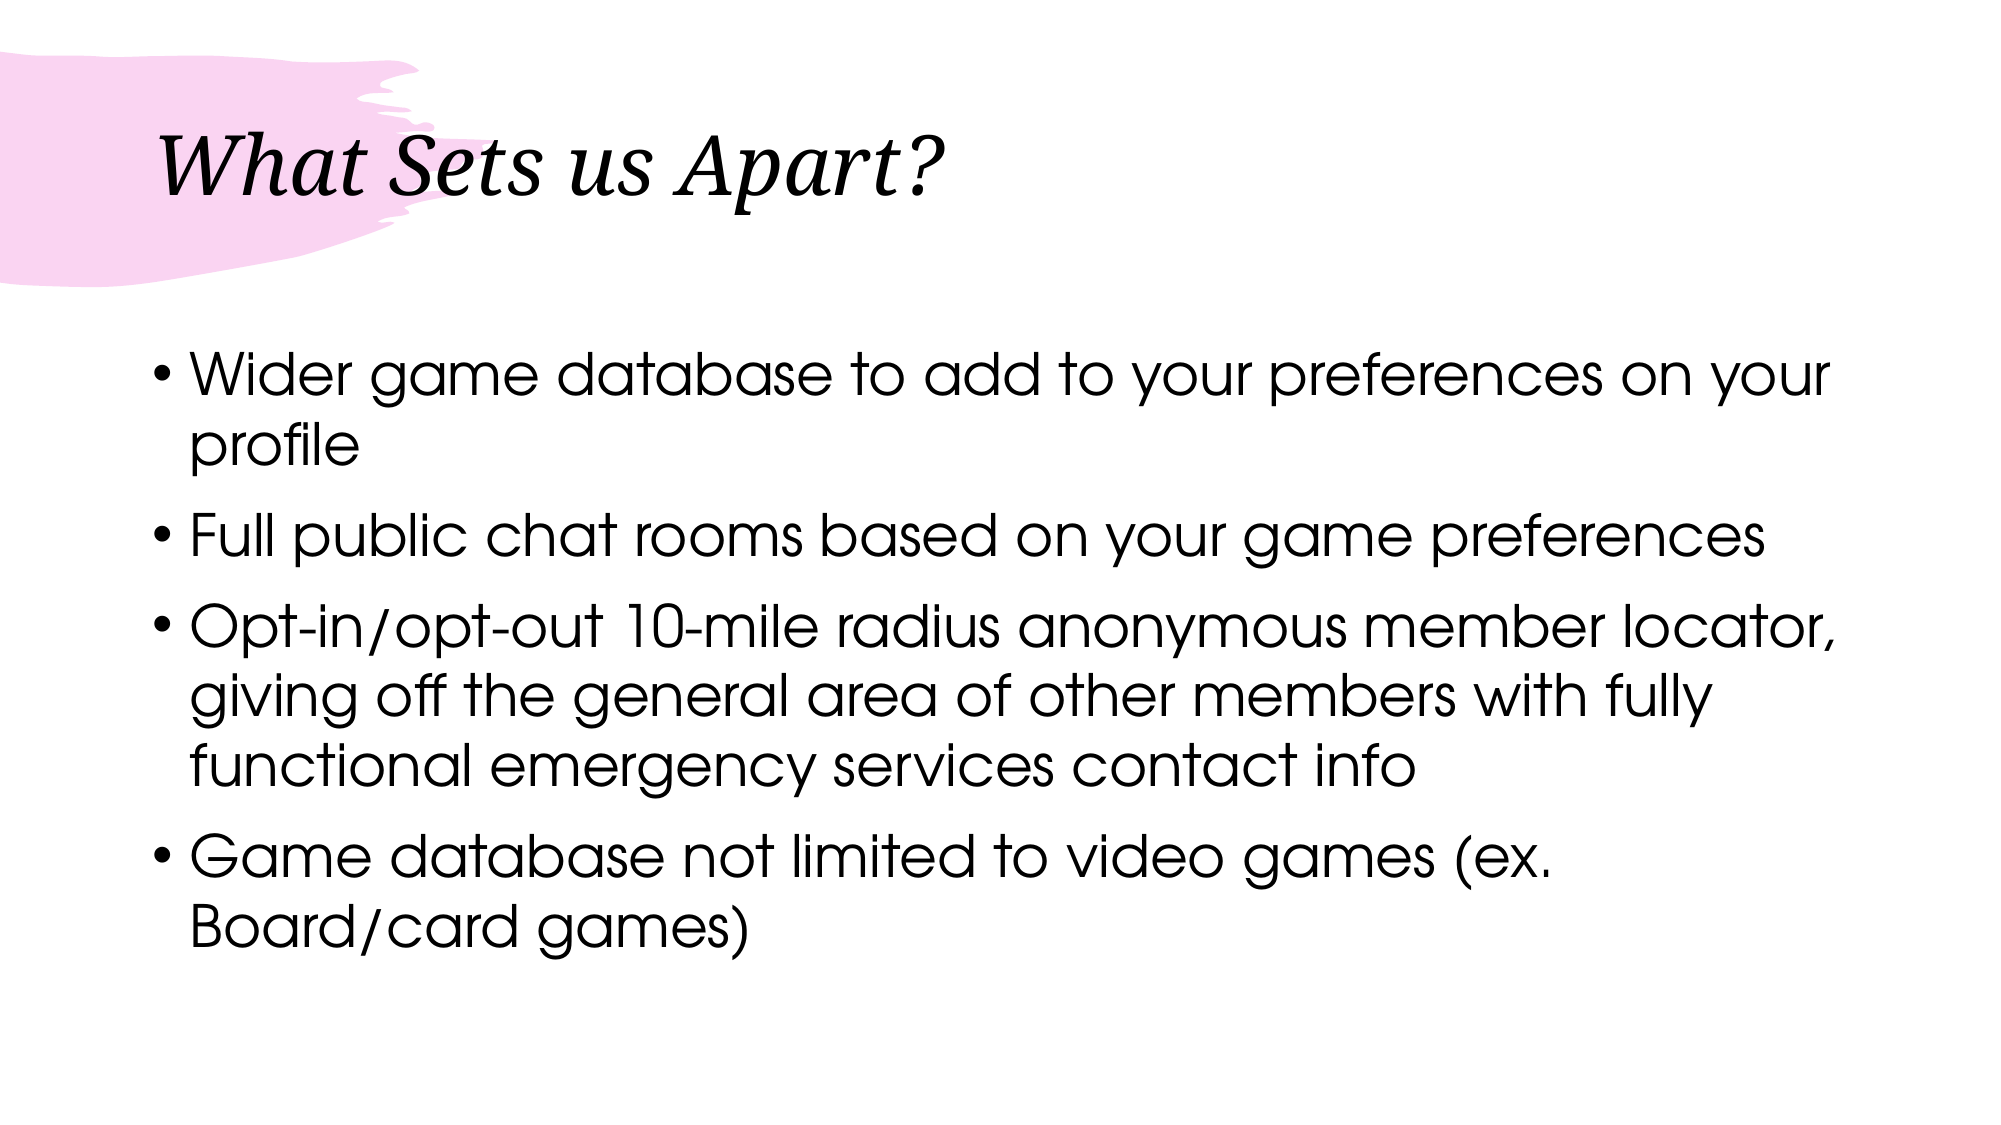

# What Sets us Apart?
Wider game database to add to your preferences on your profile
Full public chat rooms based on your game preferences
Opt-in/opt-out 10-mile radius anonymous member locator, giving off the general area of other members with fully functional emergency services contact info
Game database not limited to video games (ex. Board/card games)